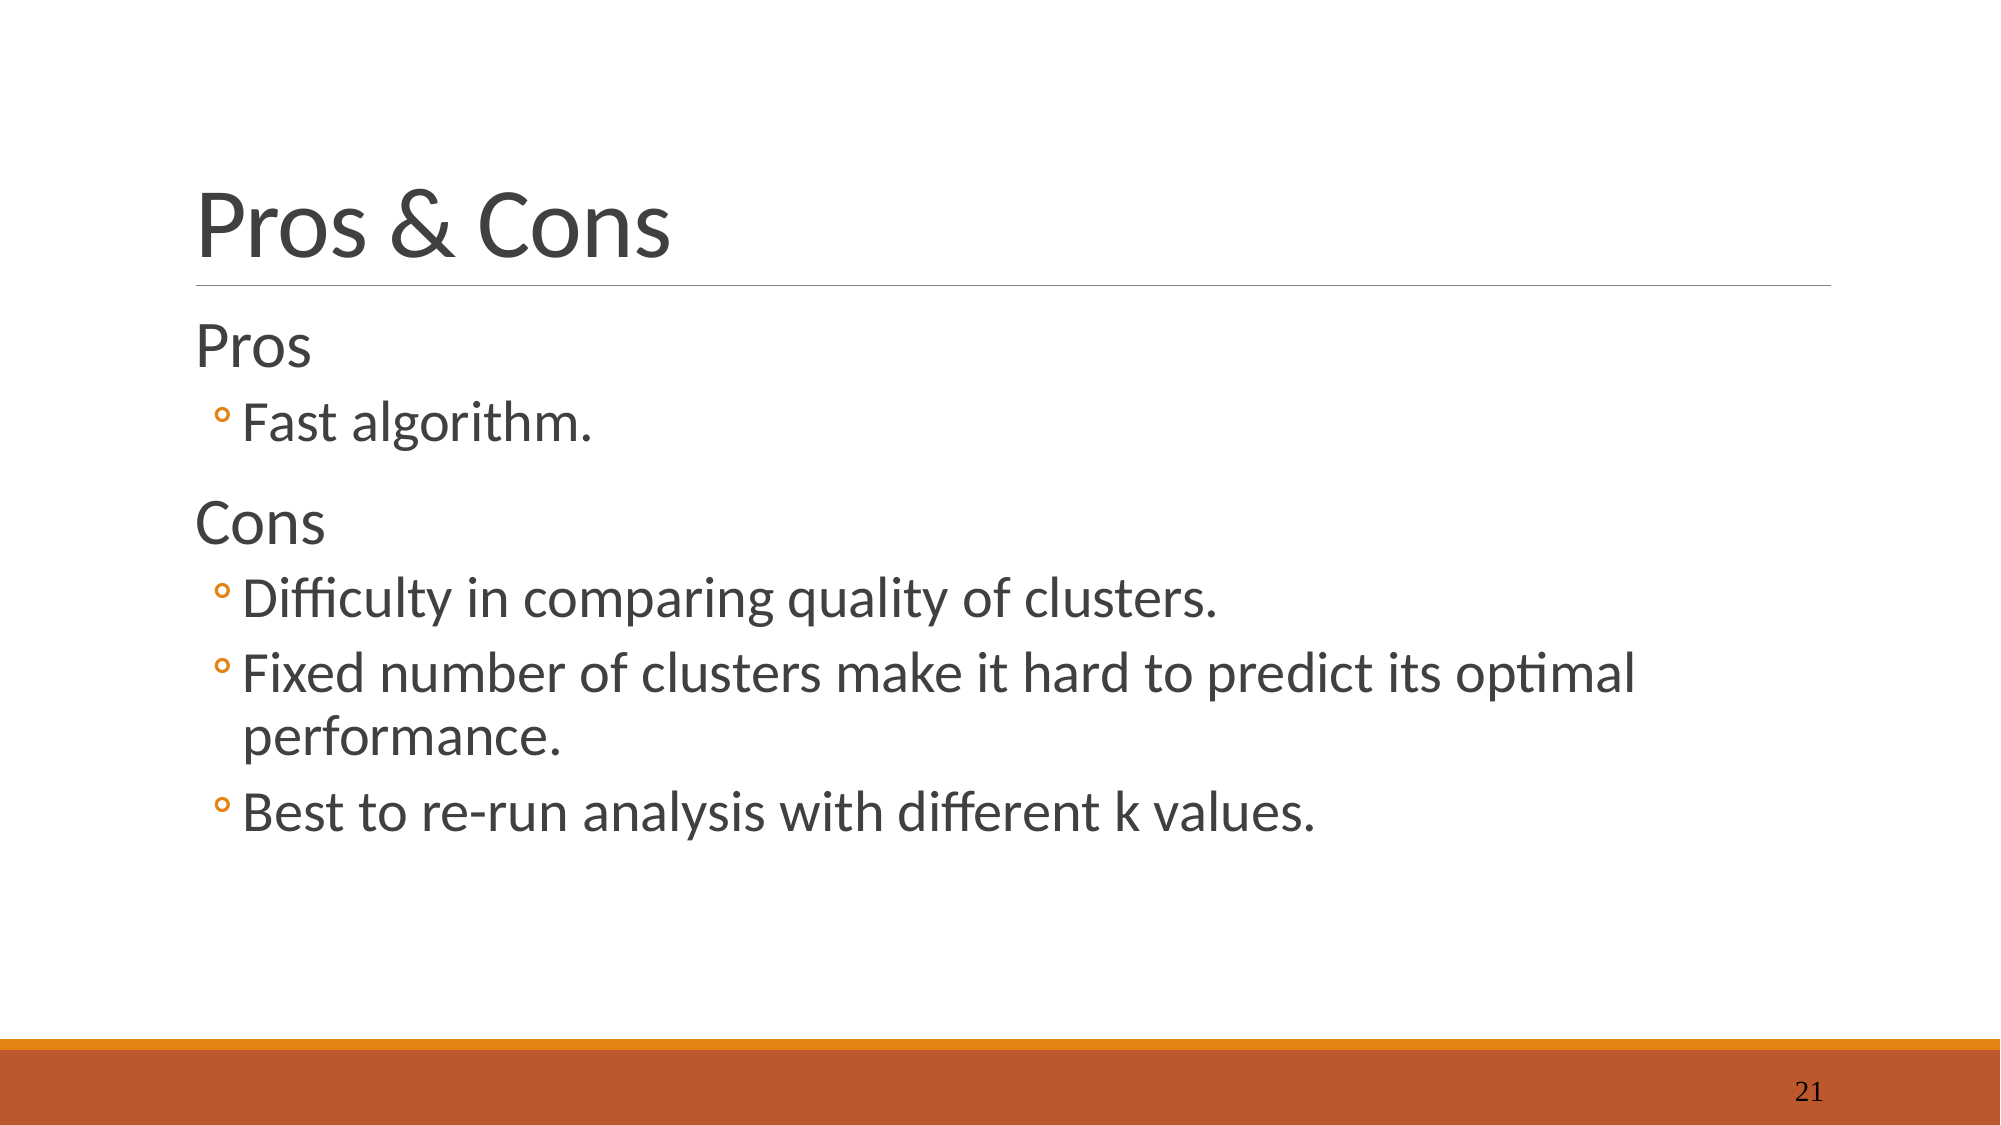

# Pros & Cons
Pros
Fast algorithm.
Cons
Difficulty in comparing quality of clusters.
Fixed number of clusters make it hard to predict its optimal performance.
Best to re-run analysis with different k values.
21